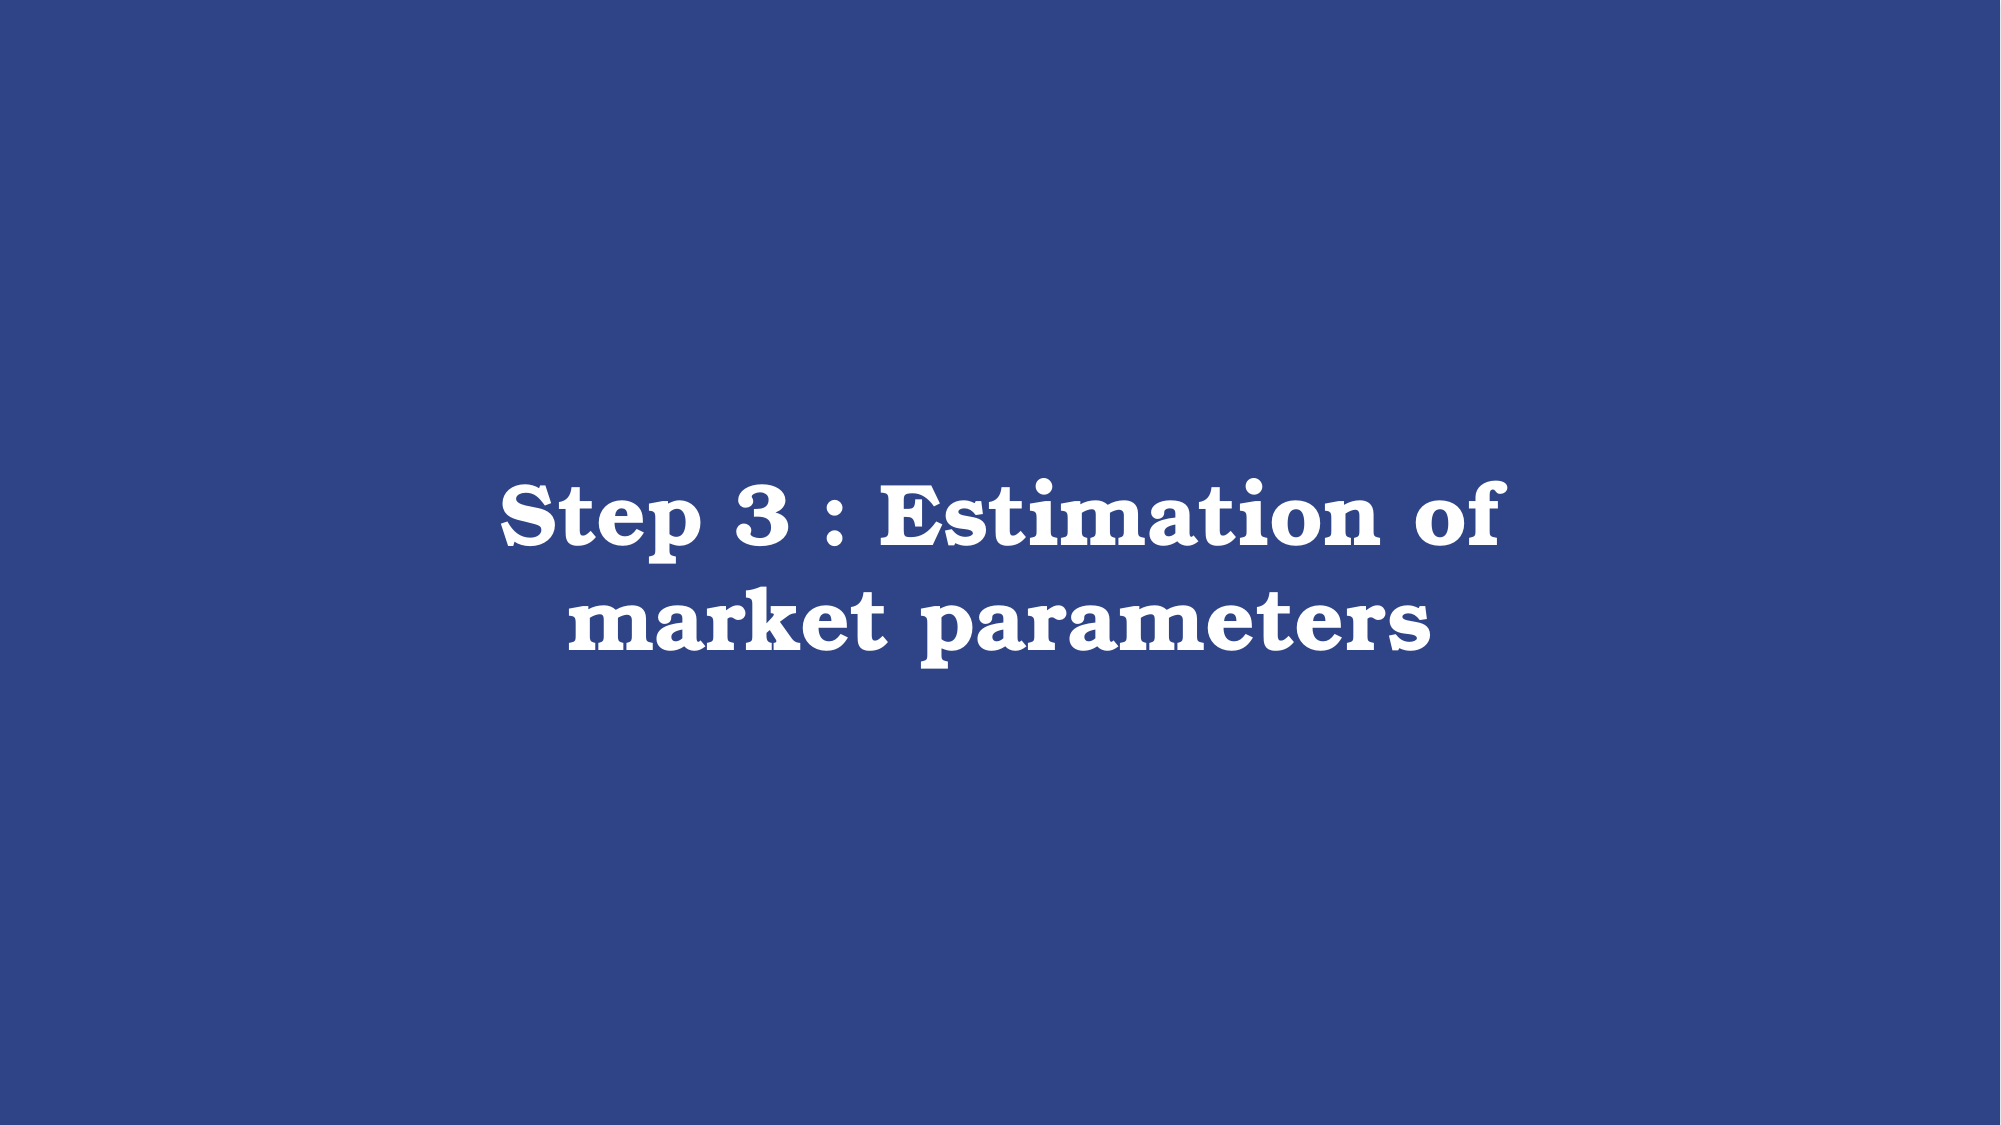

# Step 3 : Estimation of market parameters